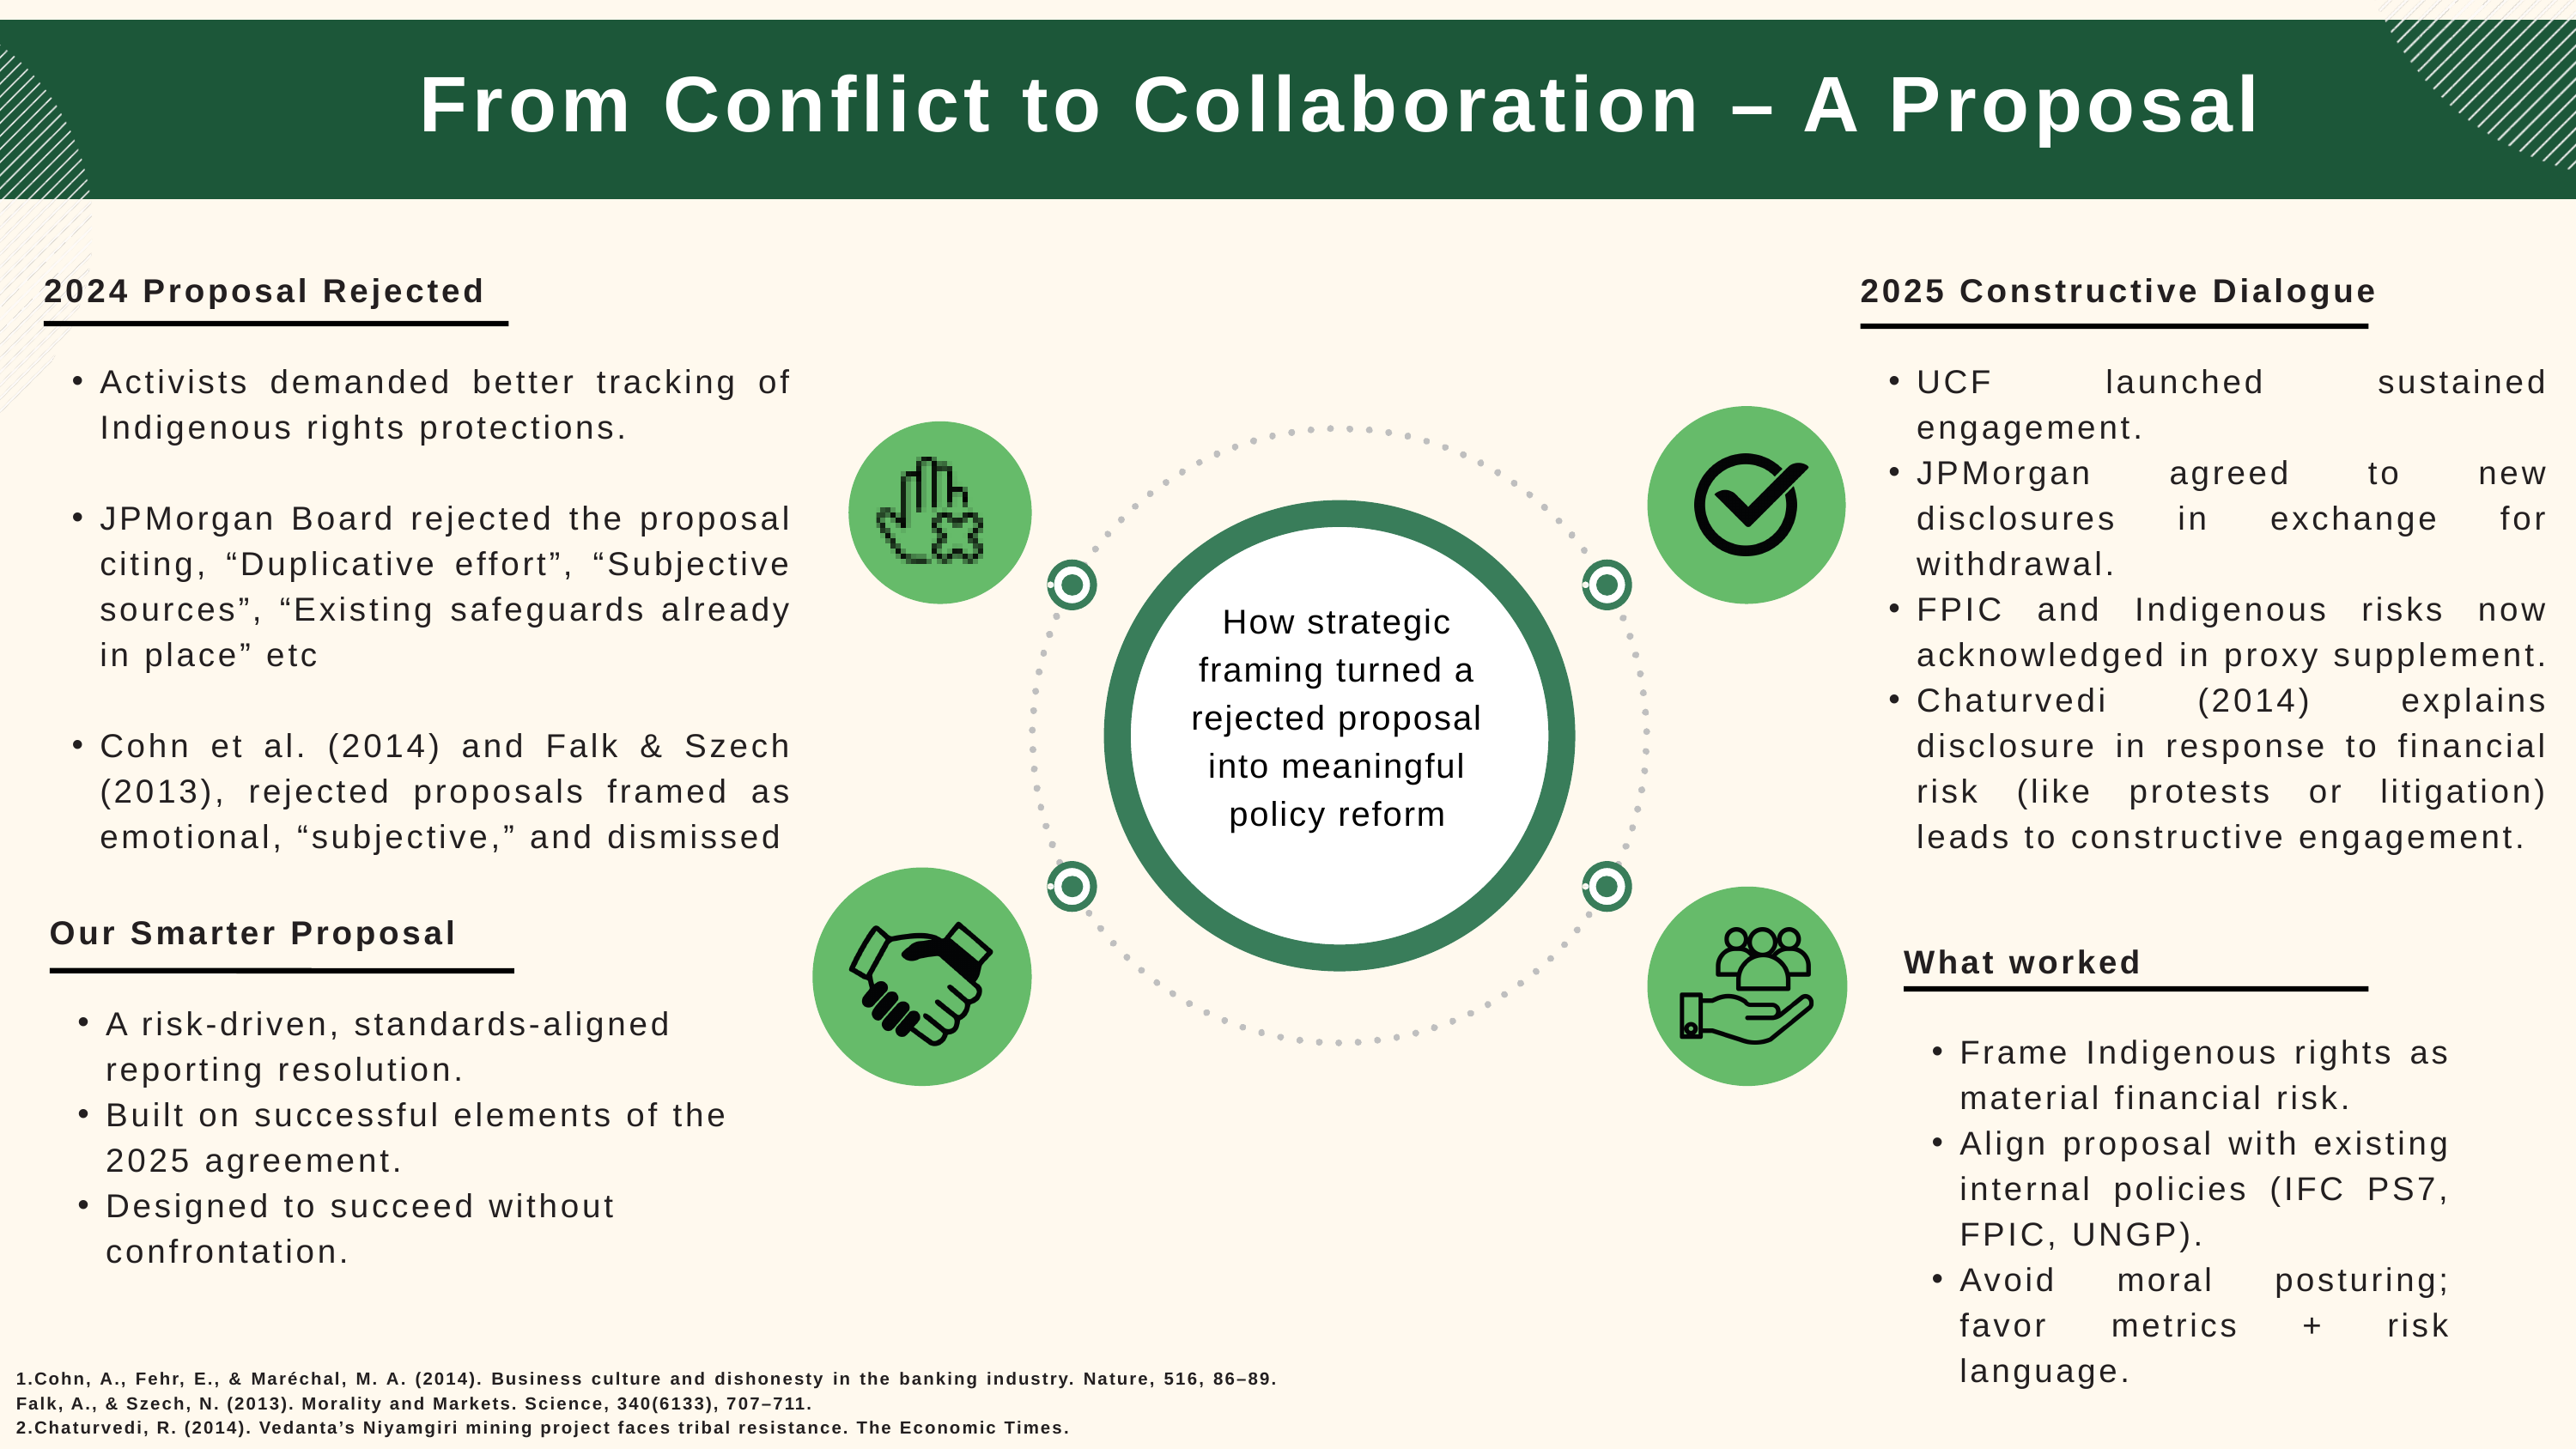

From Conflict to Collaboration – A Proposal
2024 Proposal Rejected

Activists demanded better tracking of Indigenous rights protections.

JPMorgan Board rejected the proposal citing, “Duplicative effort”, “Subjective sources”, “Existing safeguards already in place” etc

Cohn et al. (2014) and Falk & Szech (2013), rejected proposals framed as emotional, “subjective,” and dismissed
2025 Constructive Dialogue

UCF launched sustained engagement.
JPMorgan agreed to new disclosures in exchange for withdrawal.
FPIC and Indigenous risks now acknowledged in proxy supplement.
Chaturvedi (2014) explains disclosure in response to financial risk (like protests or litigation) leads to constructive engagement.

How strategic framing turned a rejected proposal into meaningful policy reform

What worked

Frame Indigenous rights as material financial risk.
Align proposal with existing internal policies (IFC PS7, FPIC, UNGP).
Avoid moral posturing; favor metrics + risk language.

Our Smarter Proposal

A risk-driven, standards-aligned reporting resolution.
Built on successful elements of the 2025 agreement.
Designed to succeed without confrontation.

1.Cohn, A., Fehr, E., & Maréchal, M. A. (2014). Business culture and dishonesty in the banking industry. Nature, 516, 86–89.  Falk, A., & Szech, N. (2013). Morality and Markets. Science, 340(6133), 707–711.
2.Chaturvedi, R. (2014). Vedanta’s Niyamgiri mining project faces tribal resistance. The Economic Times.